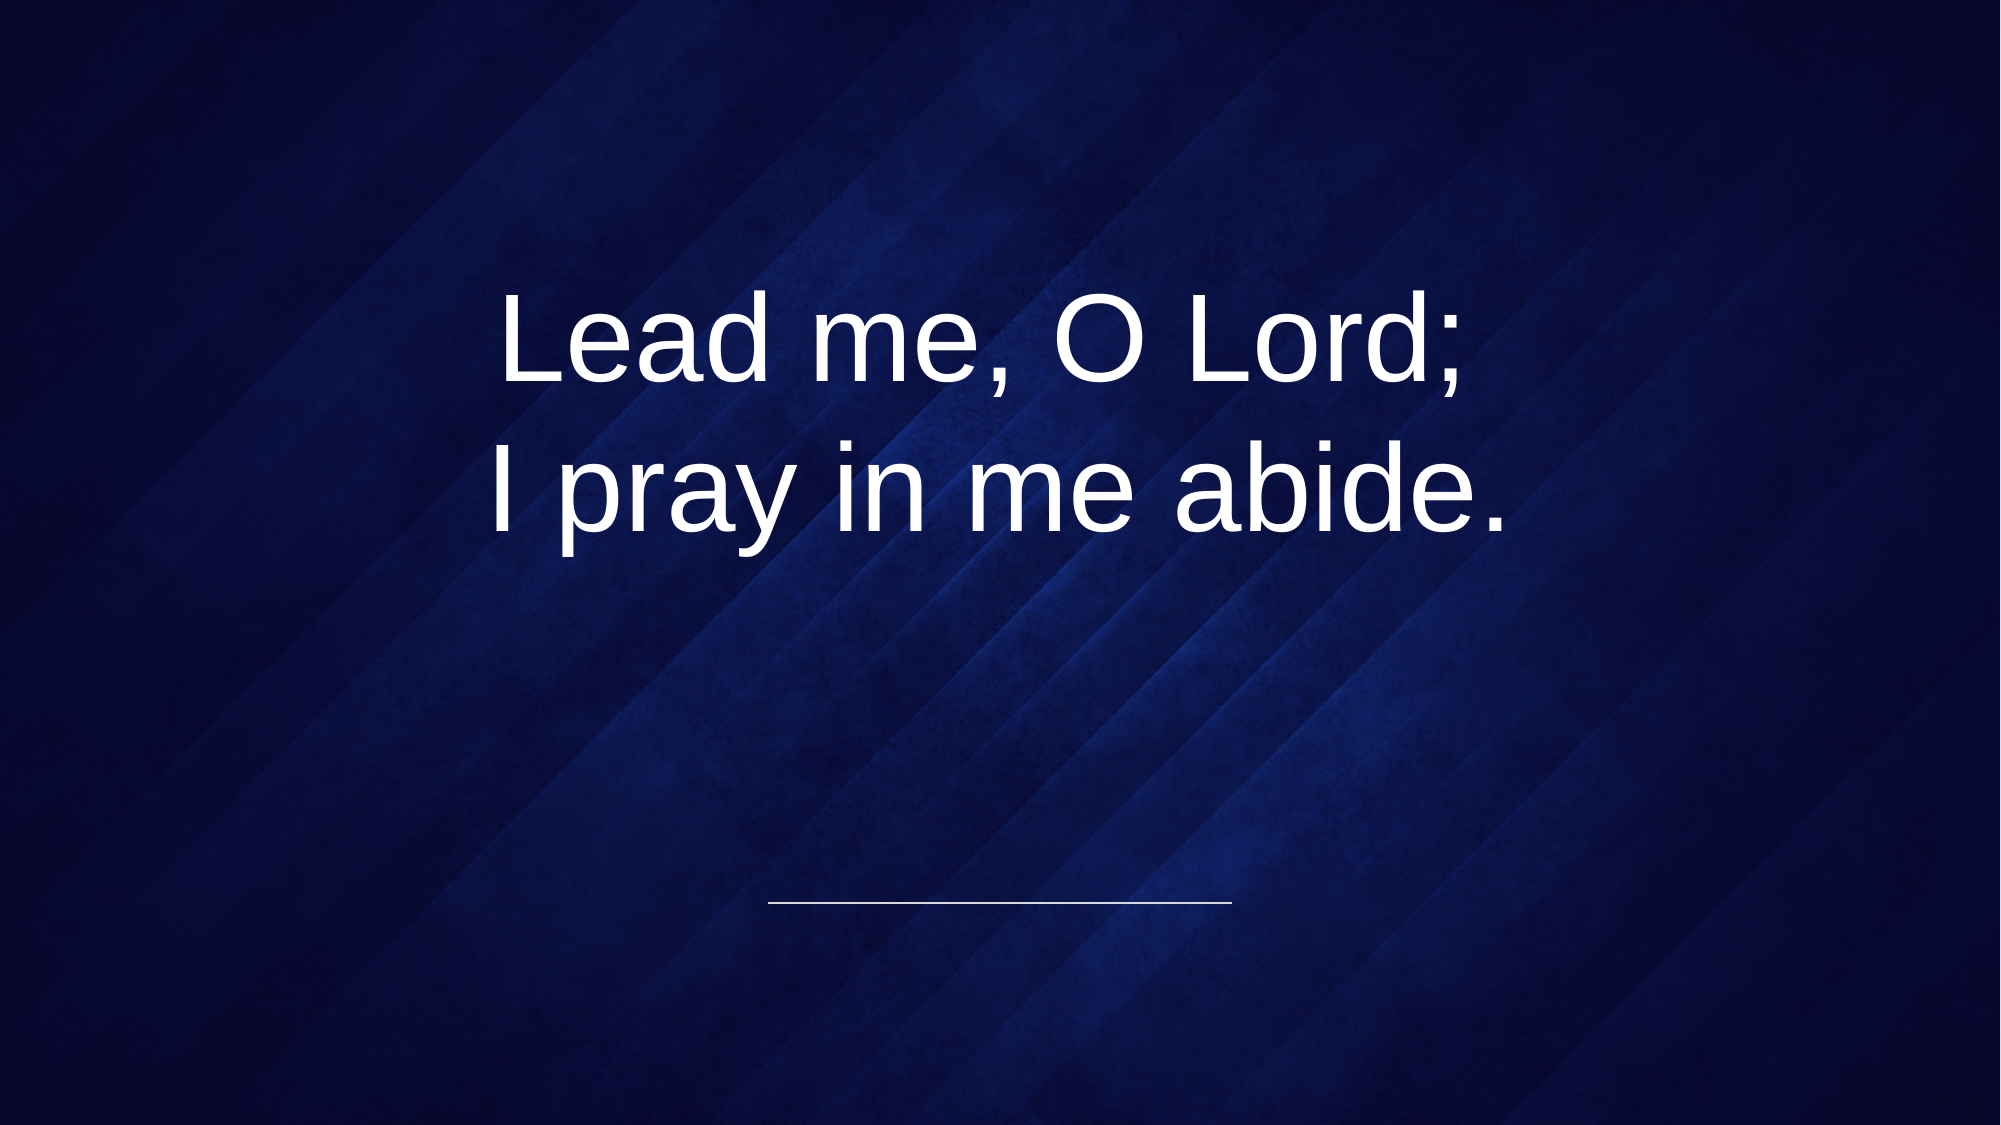

# Lead me, O Lord; I pray in me abide.